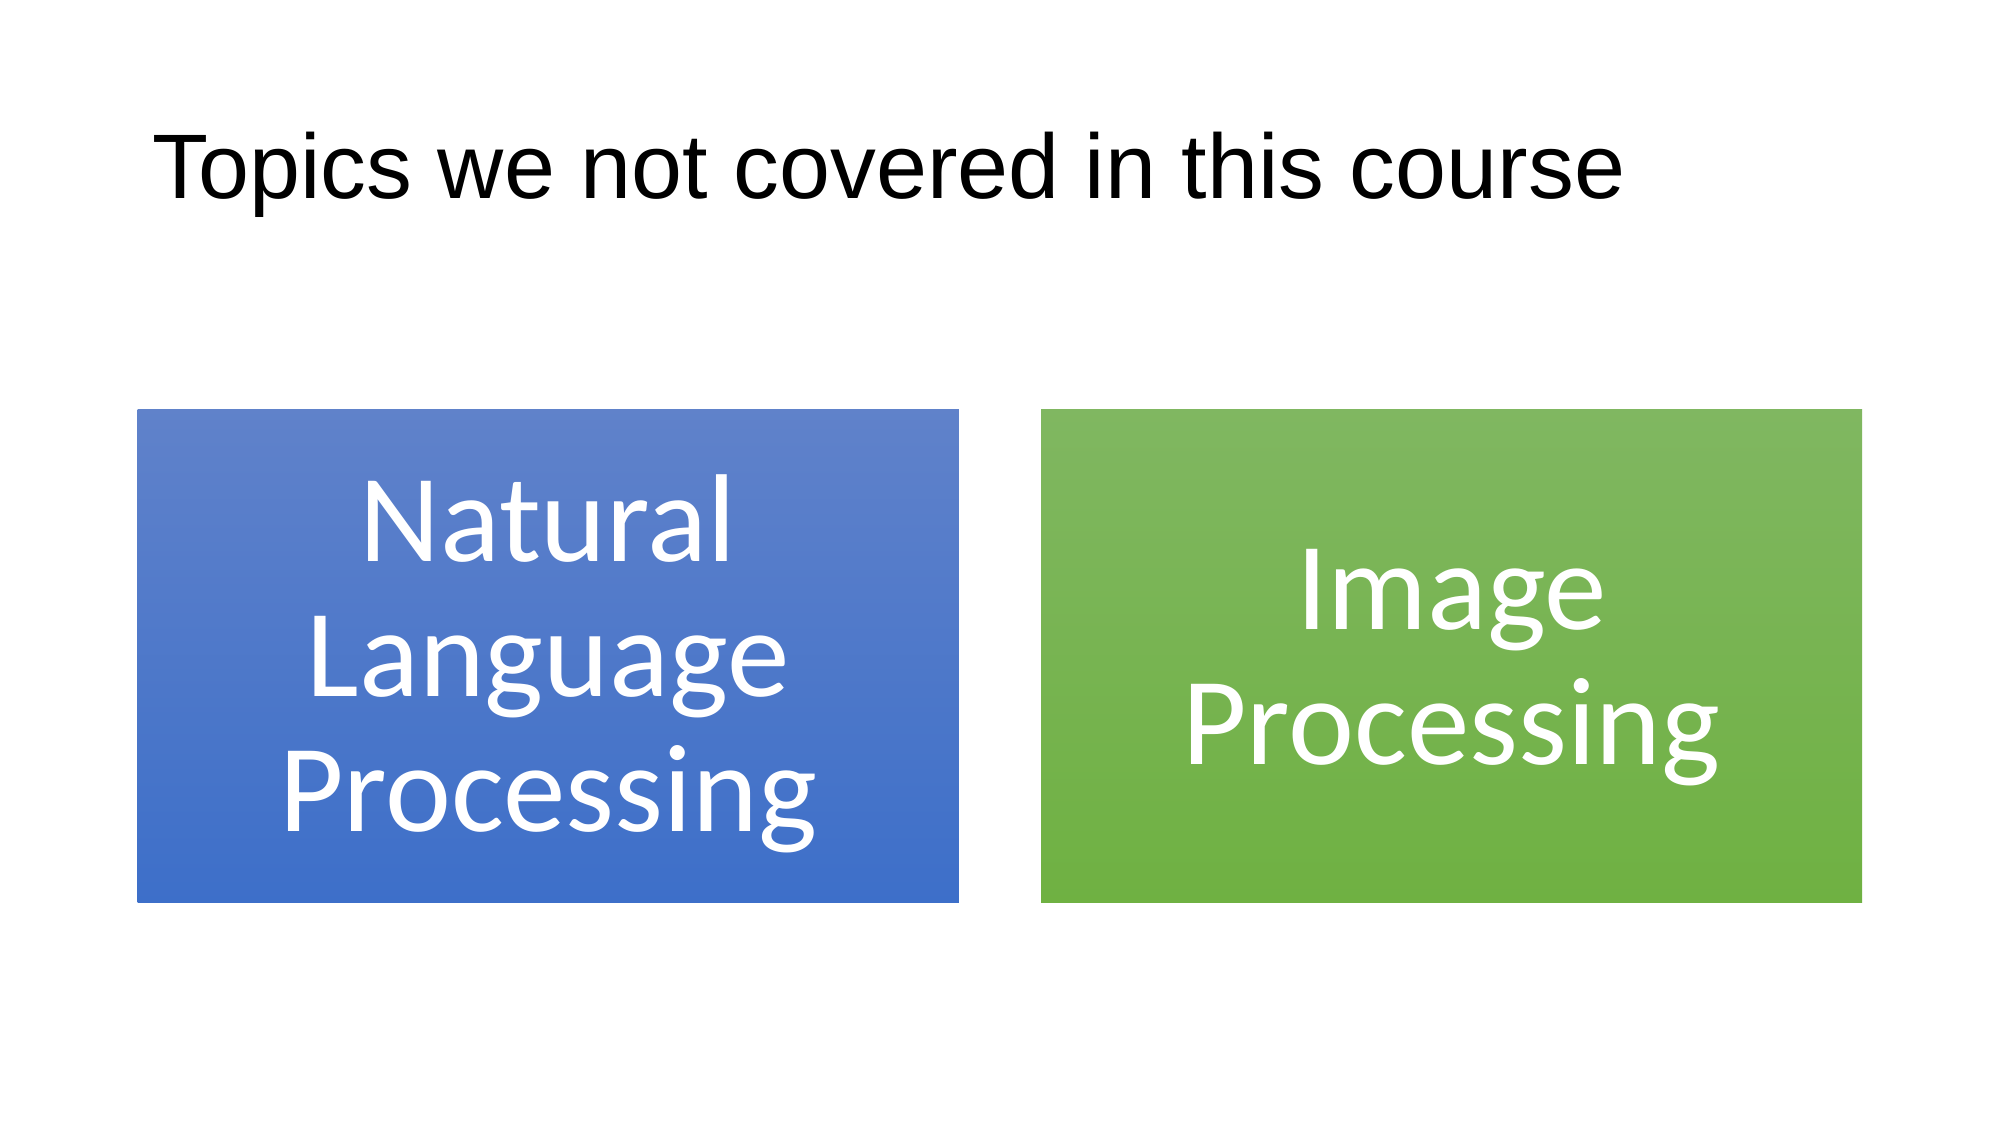

# Topics we not covered in this course
Natural Language Processing
Image Processing